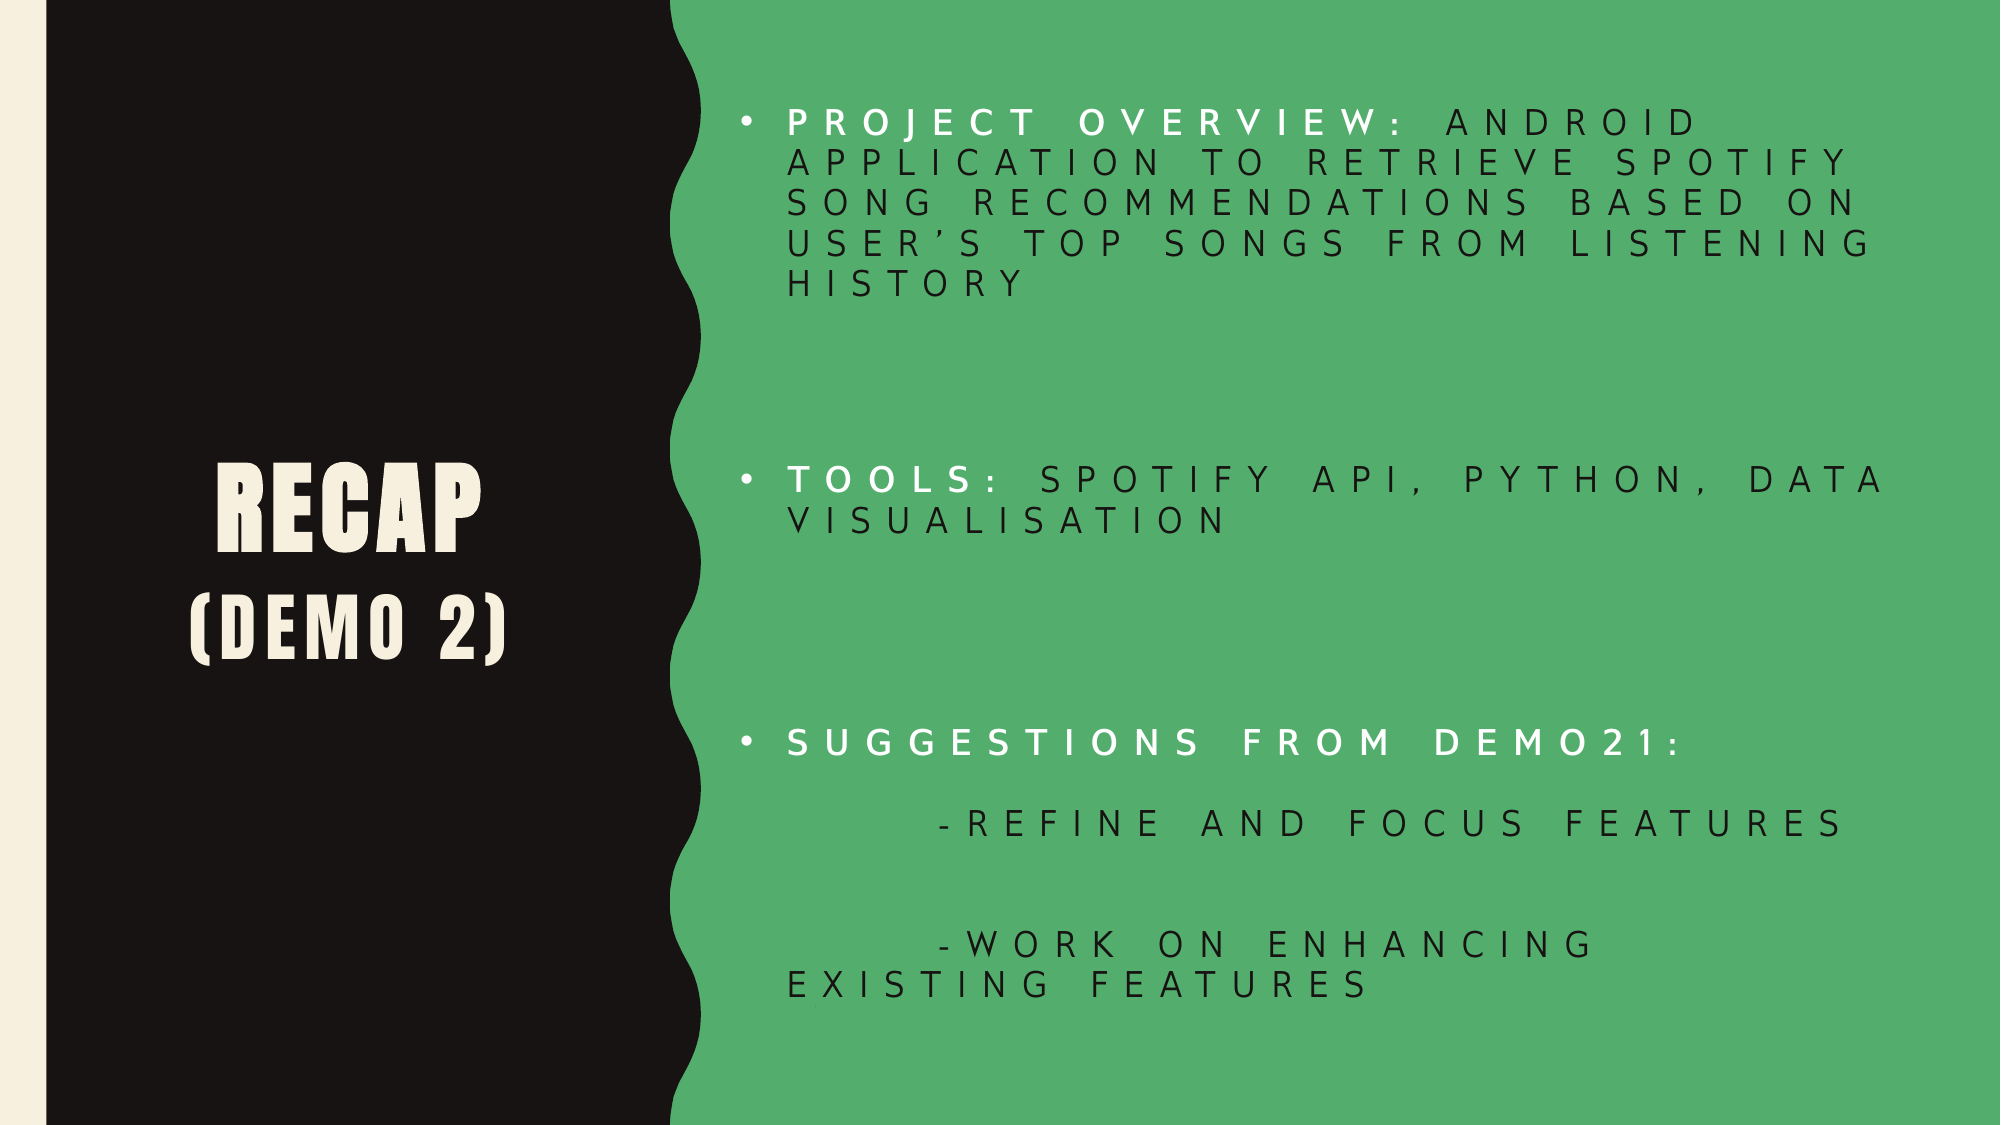

# Project Overview: Android Application to retrieve Spotify song recommendations based on user’s top songs from listening history

Recap
(Demo 2)
Tools: Spotify API, Python, data visualisation
Suggestions from demo21:
	-Refine and focus features
	-Work on enhancing 	existing features
-